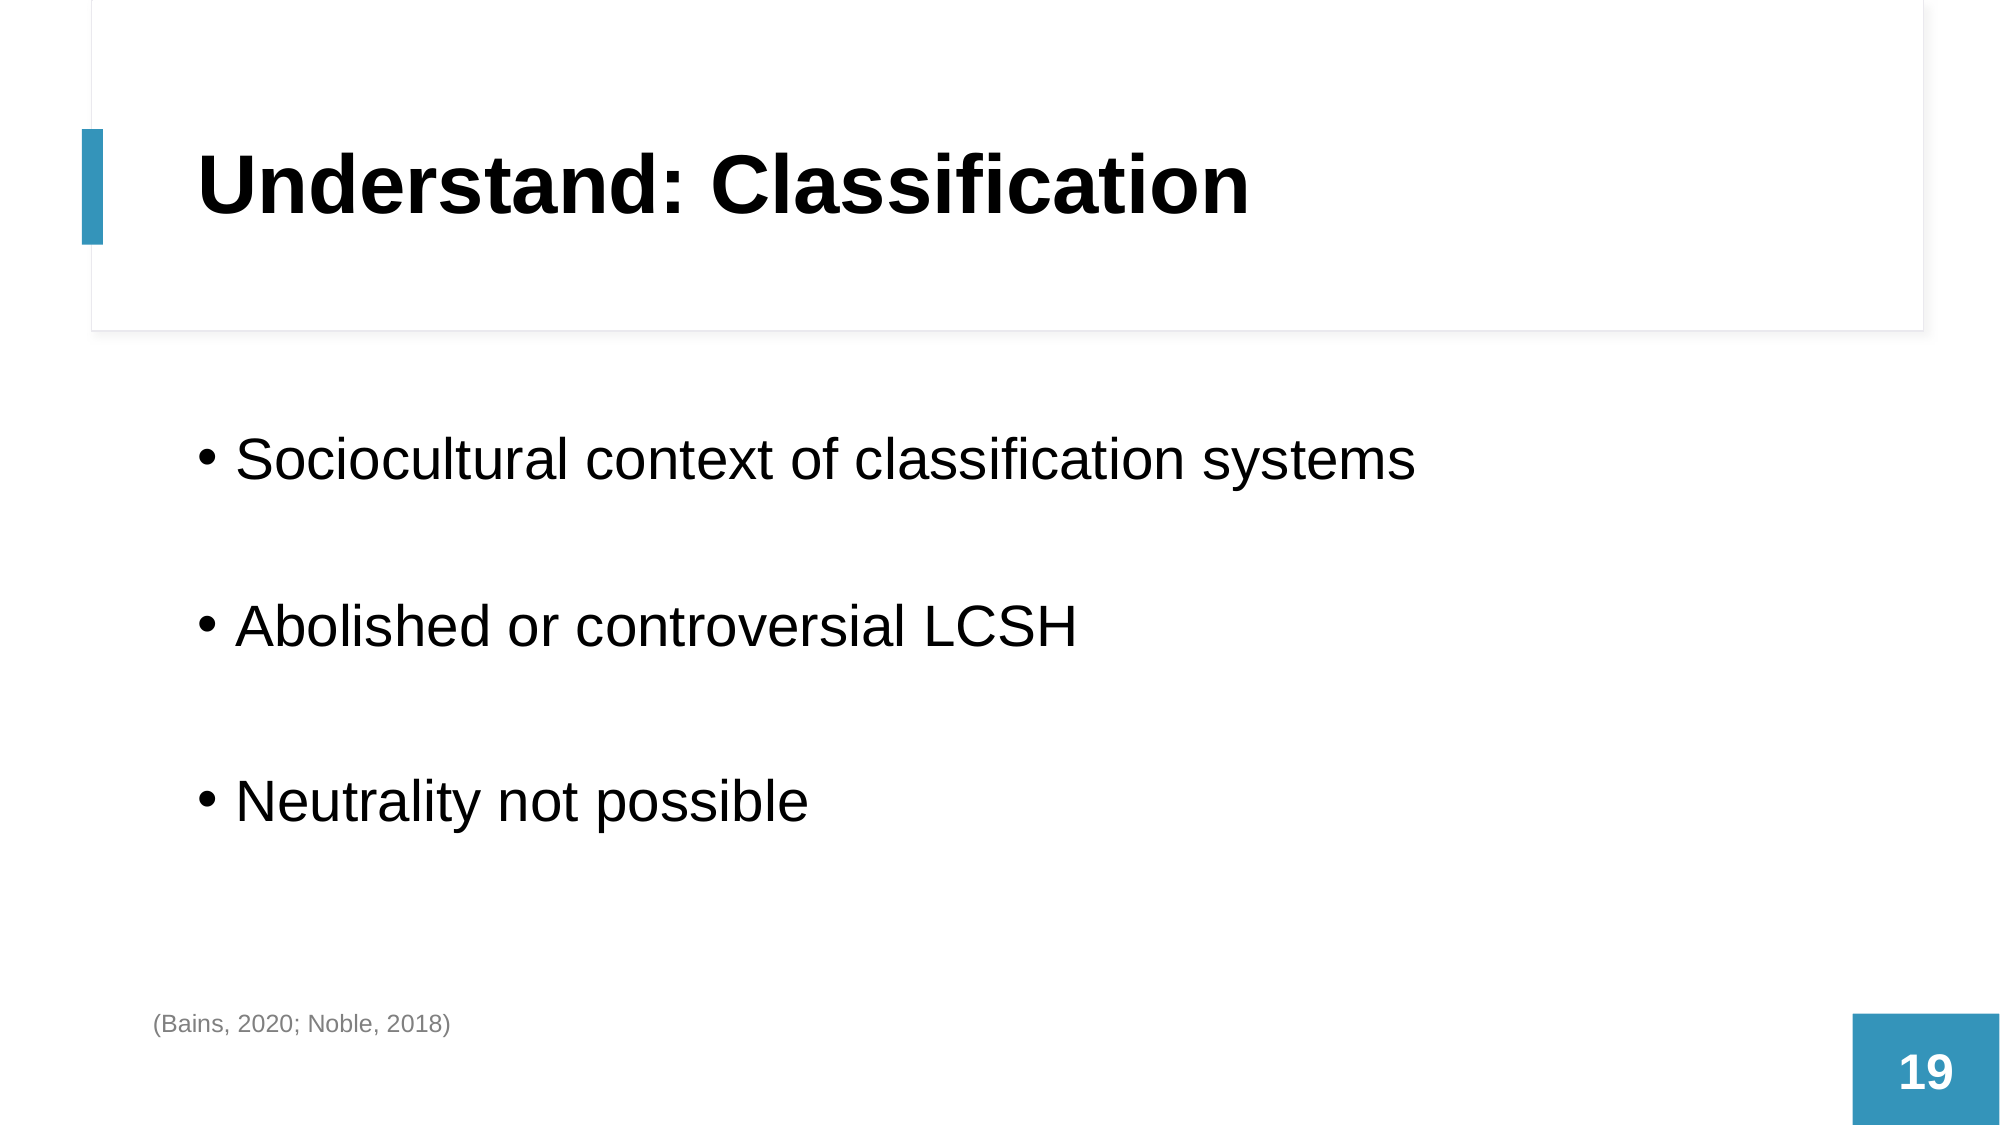

# Understand: Classification
Sociocultural context of classification systems
Abolished or controversial LCSH
Neutrality not possible
(Bains, 2020; Noble, 2018)
19